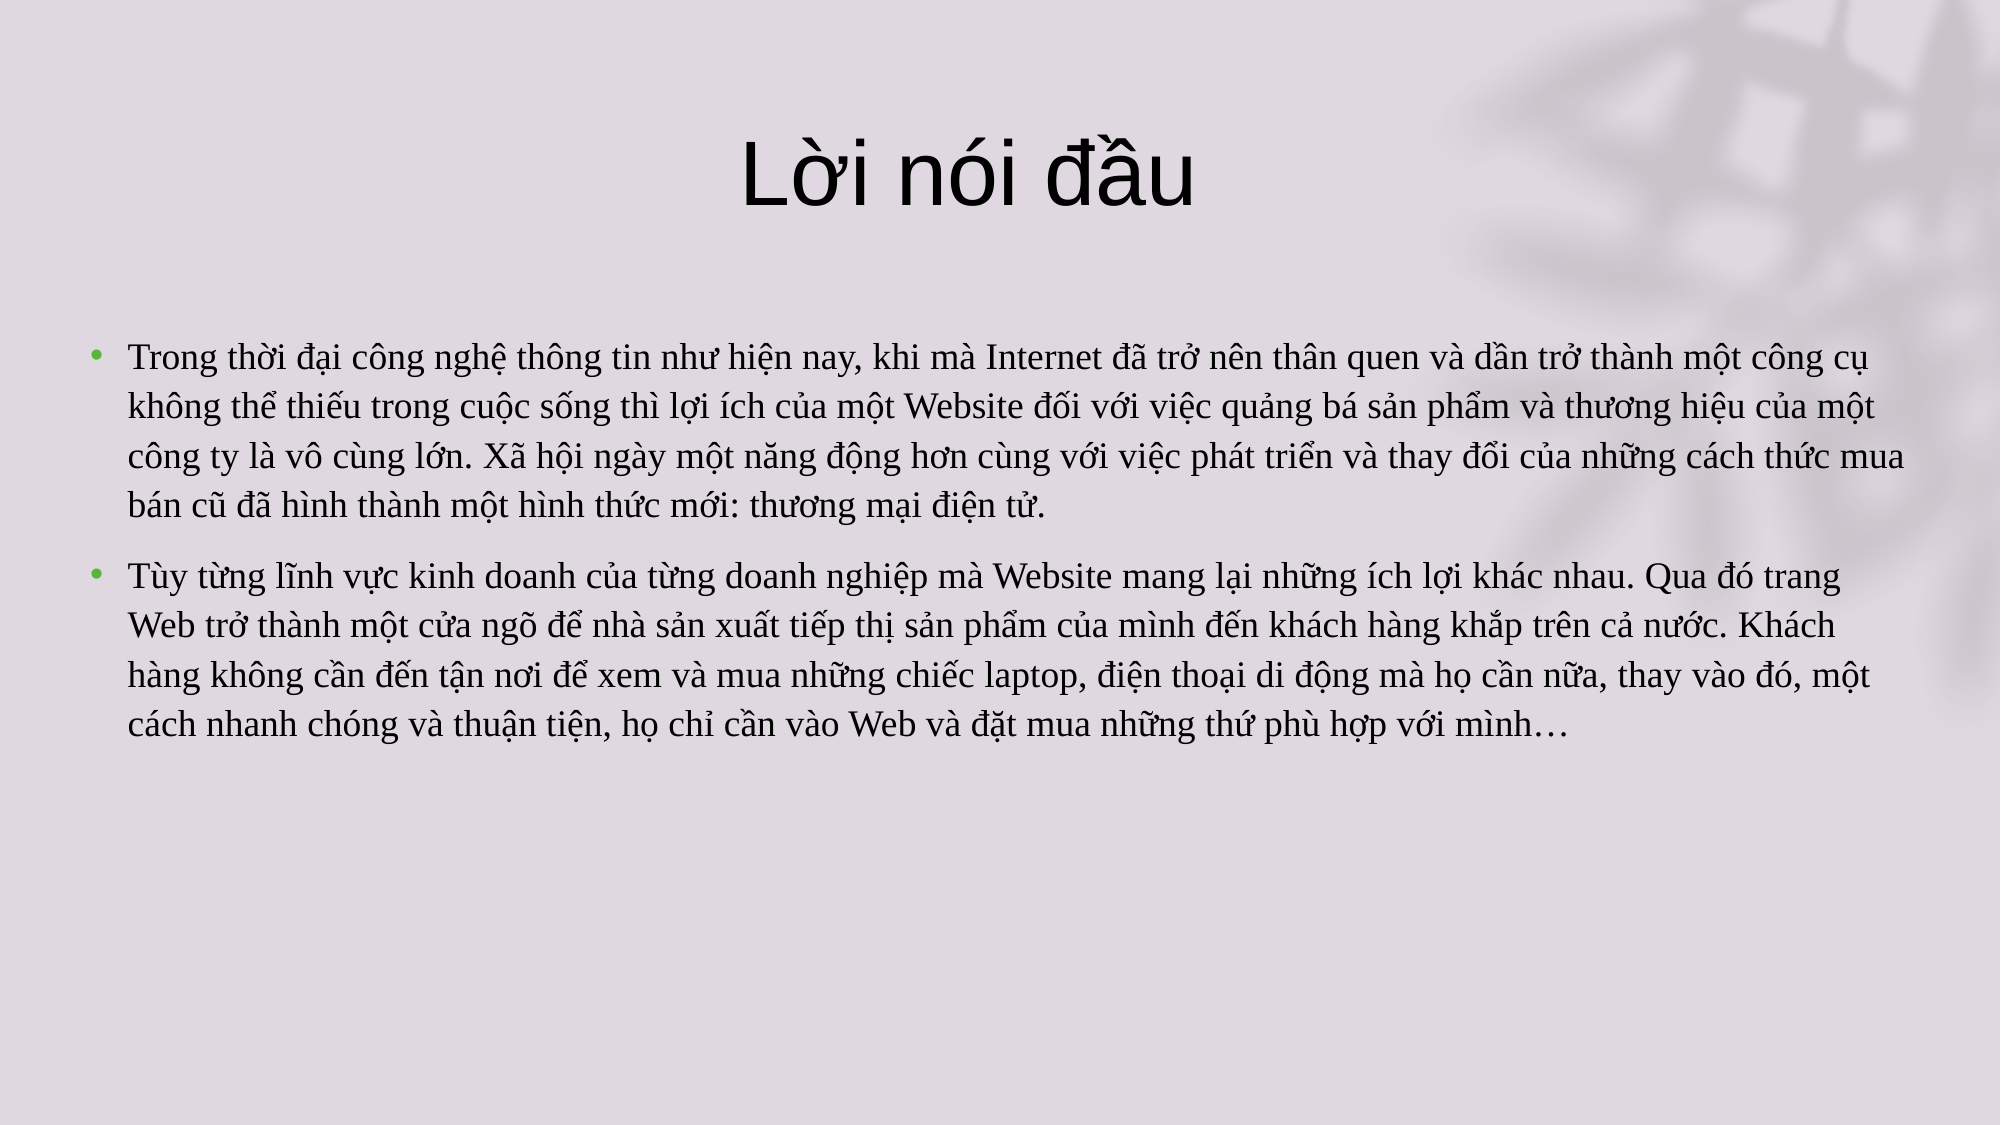

# Lời nói đầu
Trong thời đại công nghệ thông tin như hiện nay, khi mà Internet đã trở nên thân quen và dần trở thành một công cụ không thể thiếu trong cuộc sống thì lợi ích của một Website đối với việc quảng bá sản phẩm và thương hiệu của một công ty là vô cùng lớn. Xã hội ngày một năng động hơn cùng với việc phát triển và thay đổi của những cách thức mua bán cũ đã hình thành một hình thức mới: thương mại điện tử.
Tùy từng lĩnh vực kinh doanh của từng doanh nghiệp mà Website mang lại những ích lợi khác nhau. Qua đó trang Web trở thành một cửa ngõ để nhà sản xuất tiếp thị sản phẩm của mình đến khách hàng khắp trên cả nước. Khách hàng không cần đến tận nơi để xem và mua những chiếc laptop, điện thoại di động mà họ cần nữa, thay vào đó, một cách nhanh chóng và thuận tiện, họ chỉ cần vào Web và đặt mua những thứ phù hợp với mình…